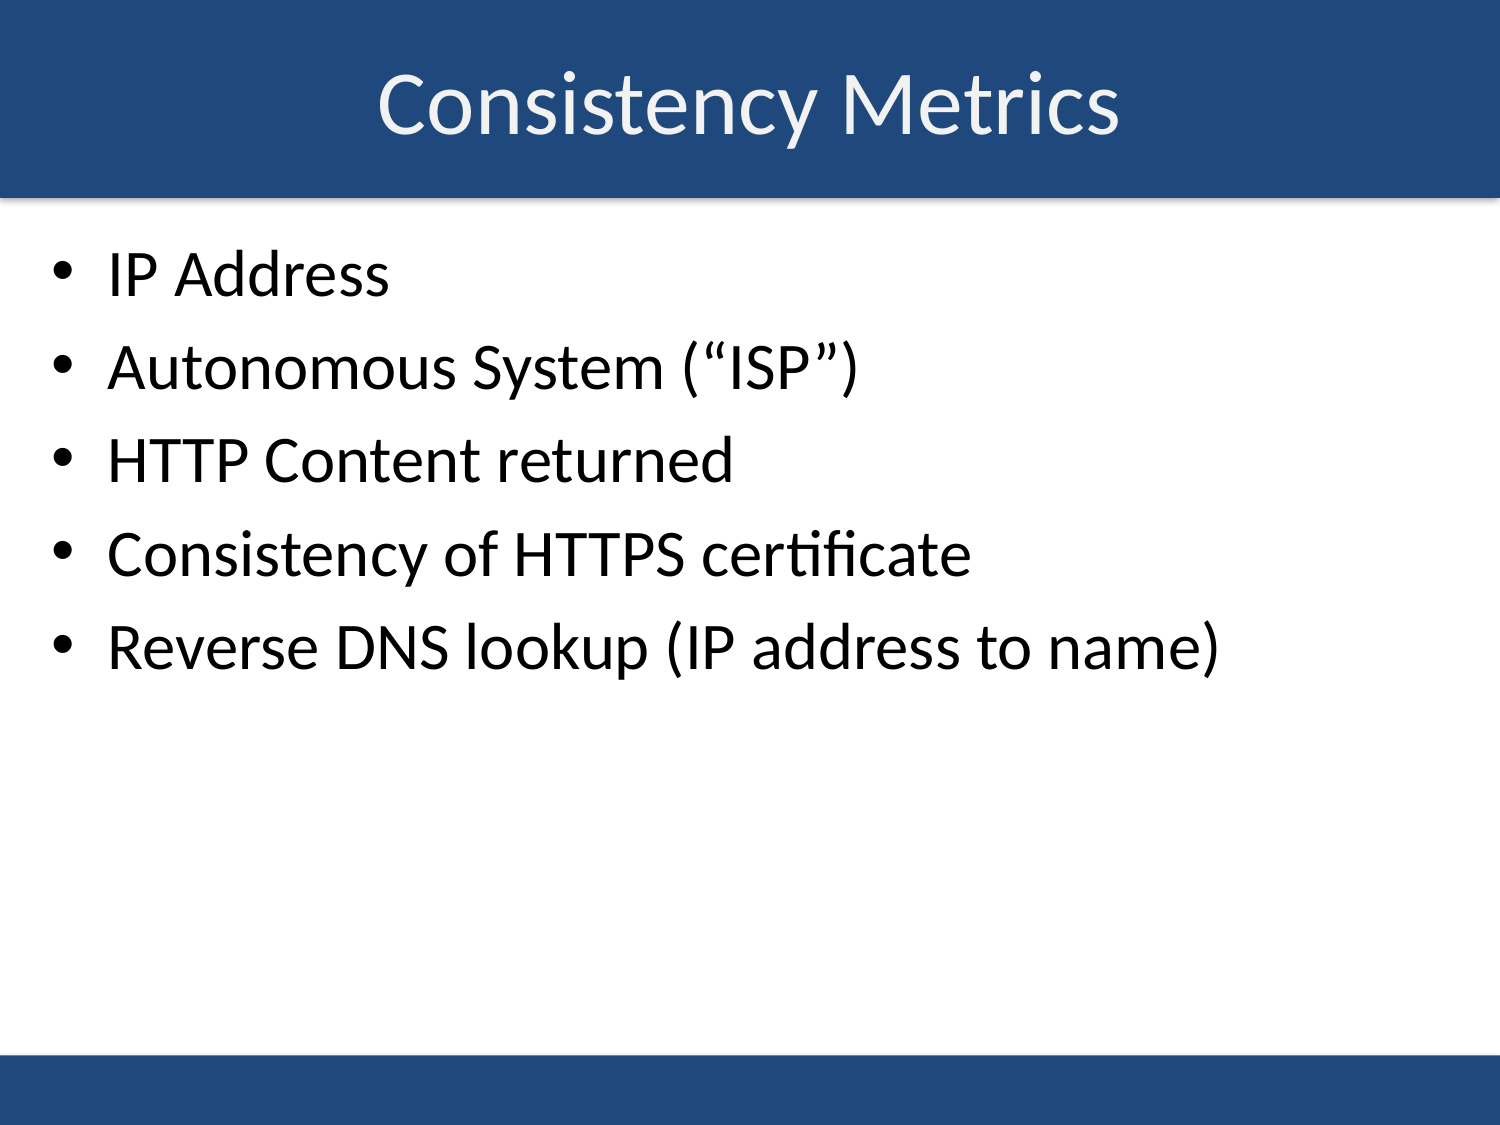

# Consistency Metrics
IP Address
Autonomous System (“ISP”)
HTTP Content returned
Consistency of HTTPS certificate
Reverse DNS lookup (IP address to name)